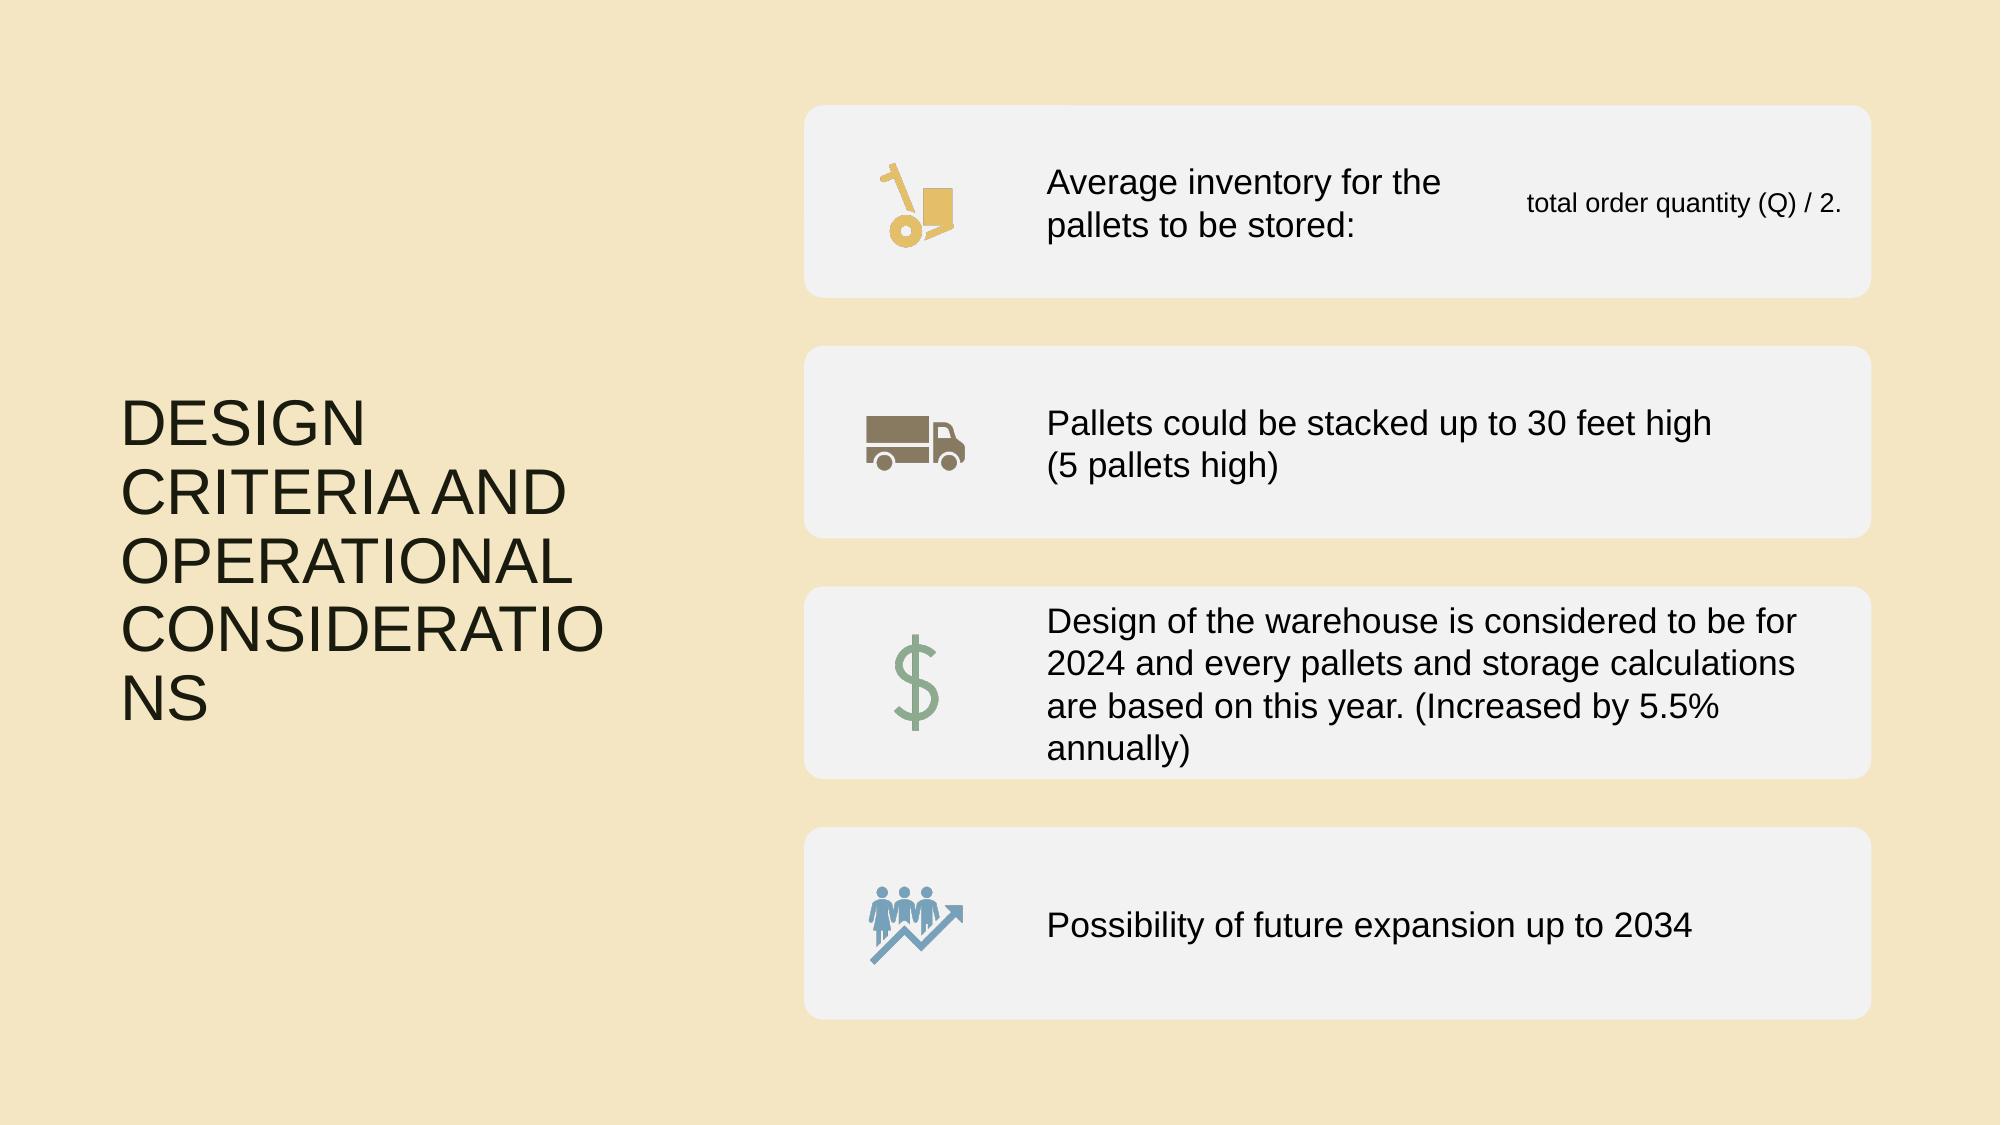

# DESIGN CRITERIA AND OPERATIONAL CONSIDERATIONS
Average inventory for the pallets to be stored:
total order quantity (Q) / 2.
Pallets could be stacked up to 30 feet high (5 pallets high)
Design of the warehouse is considered to be for 2024 and every pallets and storage calculations are based on this year. (Increased by 5.5% annually)
Possibility of future expansion up to 2034